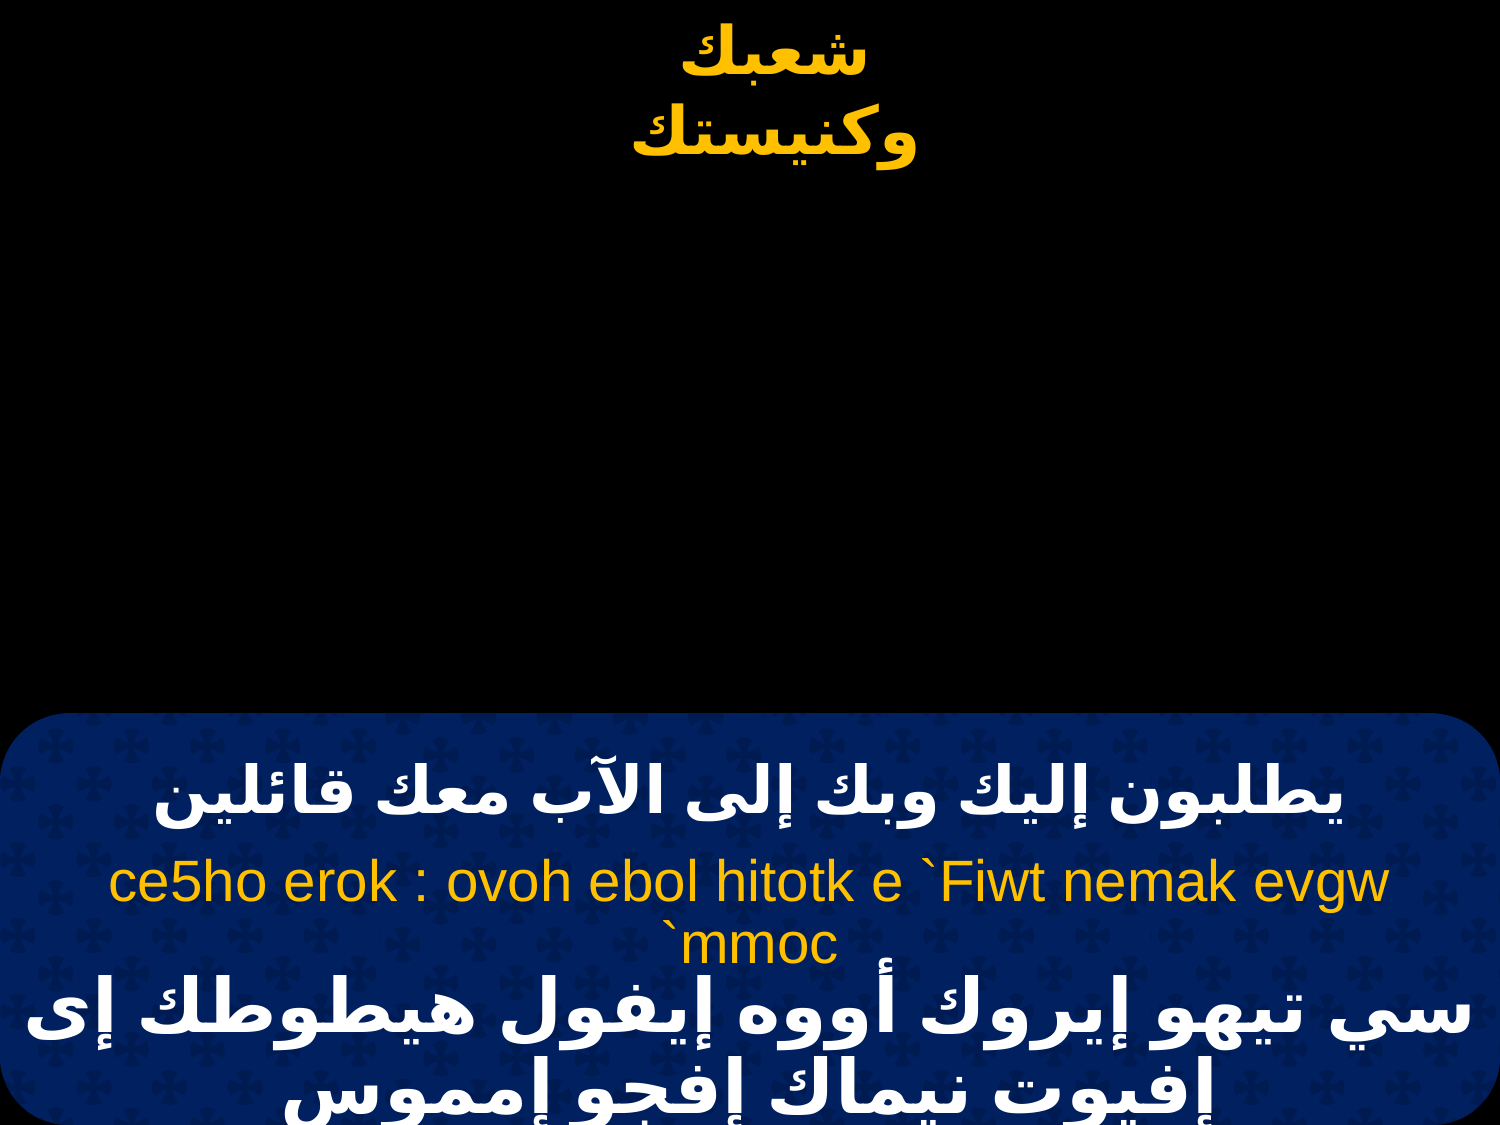

# يطلبون إليك وبك إلى الآب معك قائلين
ce5ho erok : ovoh ebol hitotk e `Fiwt nemak evgw `mmoc
سي تيهو إيروك أووه إيفول هيطوطك إى إفيوت نيماك إفجو إمموس